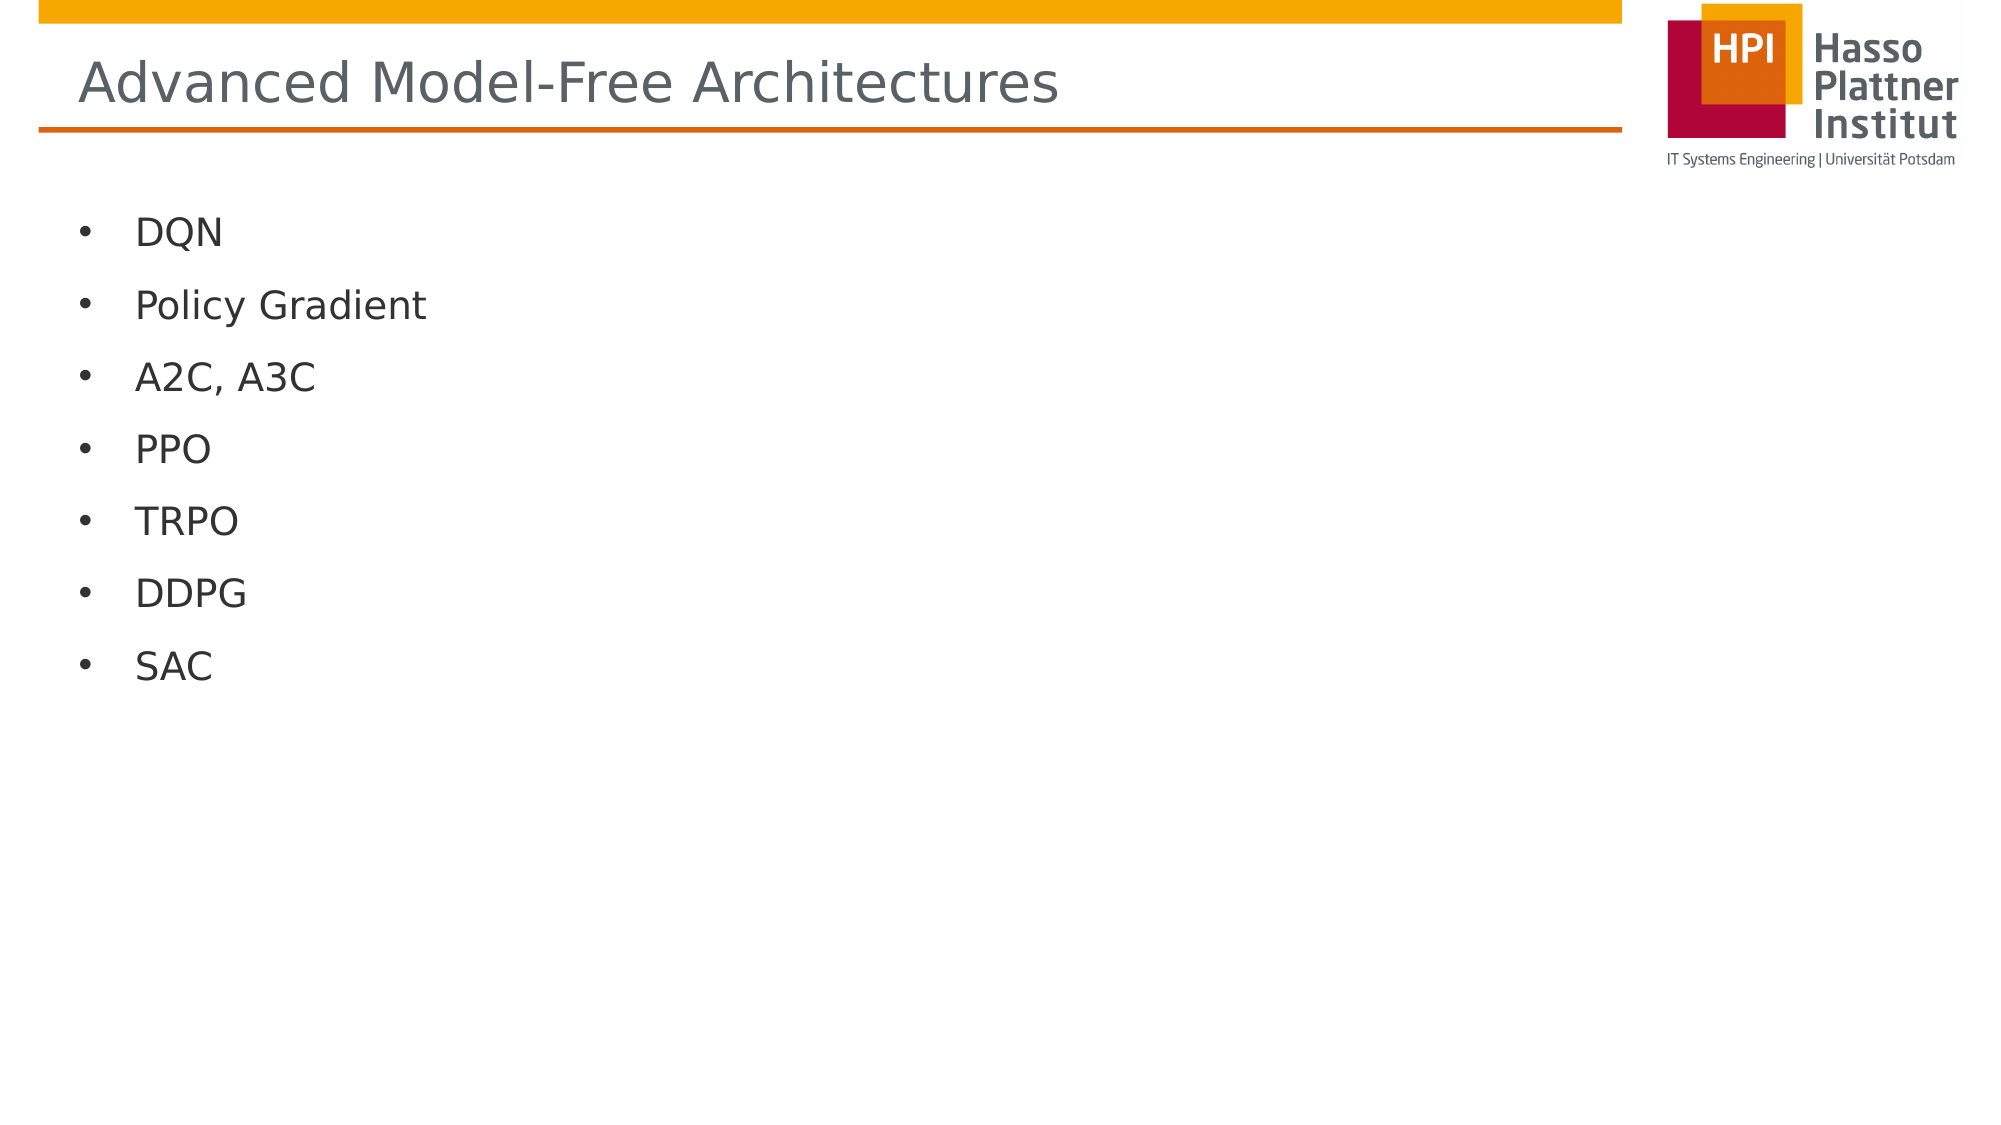

# Advanced Model-Free Architectures
DQN
Policy Gradient
A2C, A3C
PPO
TRPO
DDPG
SAC